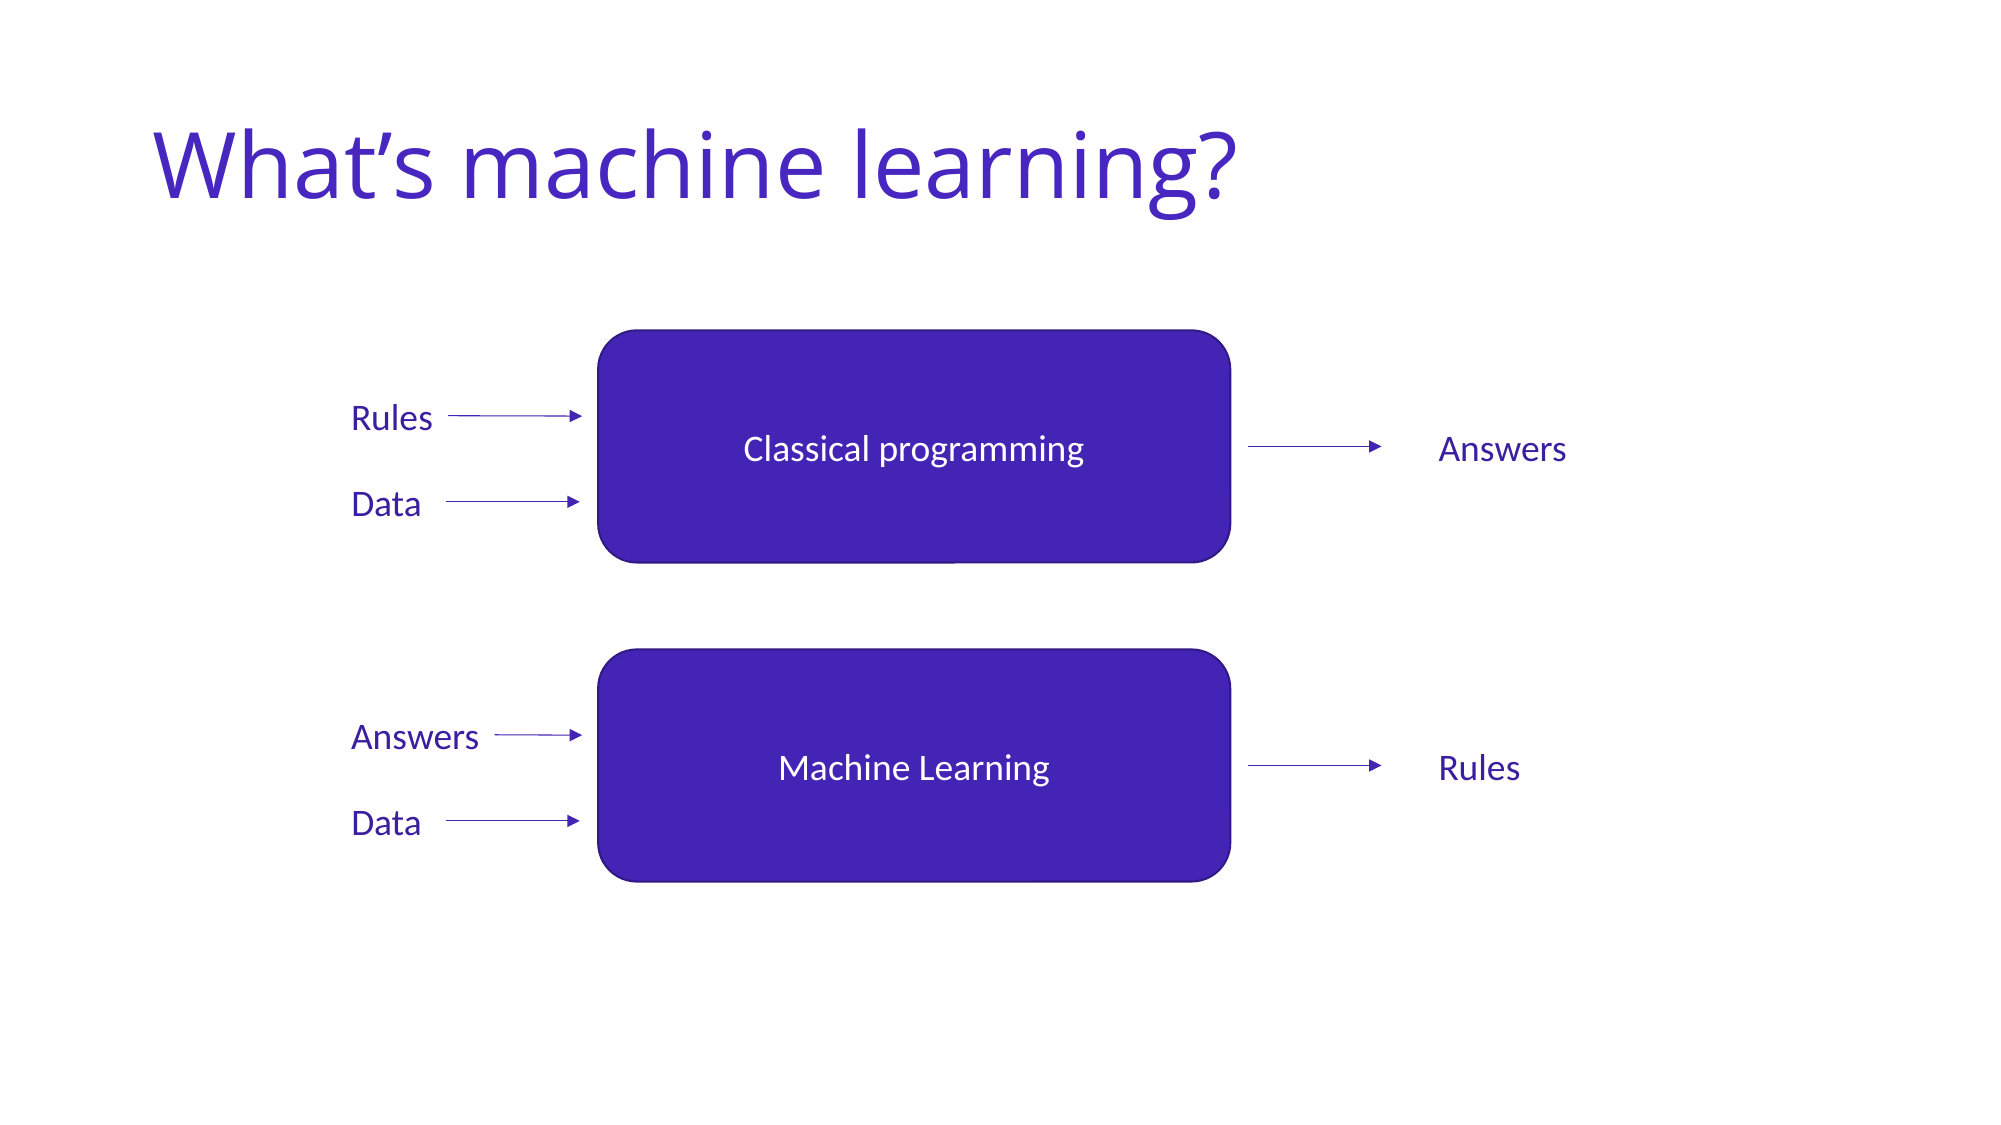

# What’s machine learning?
Classical programming
Rules
Answers
Data
Machine Learning
Answers
Rules
Data